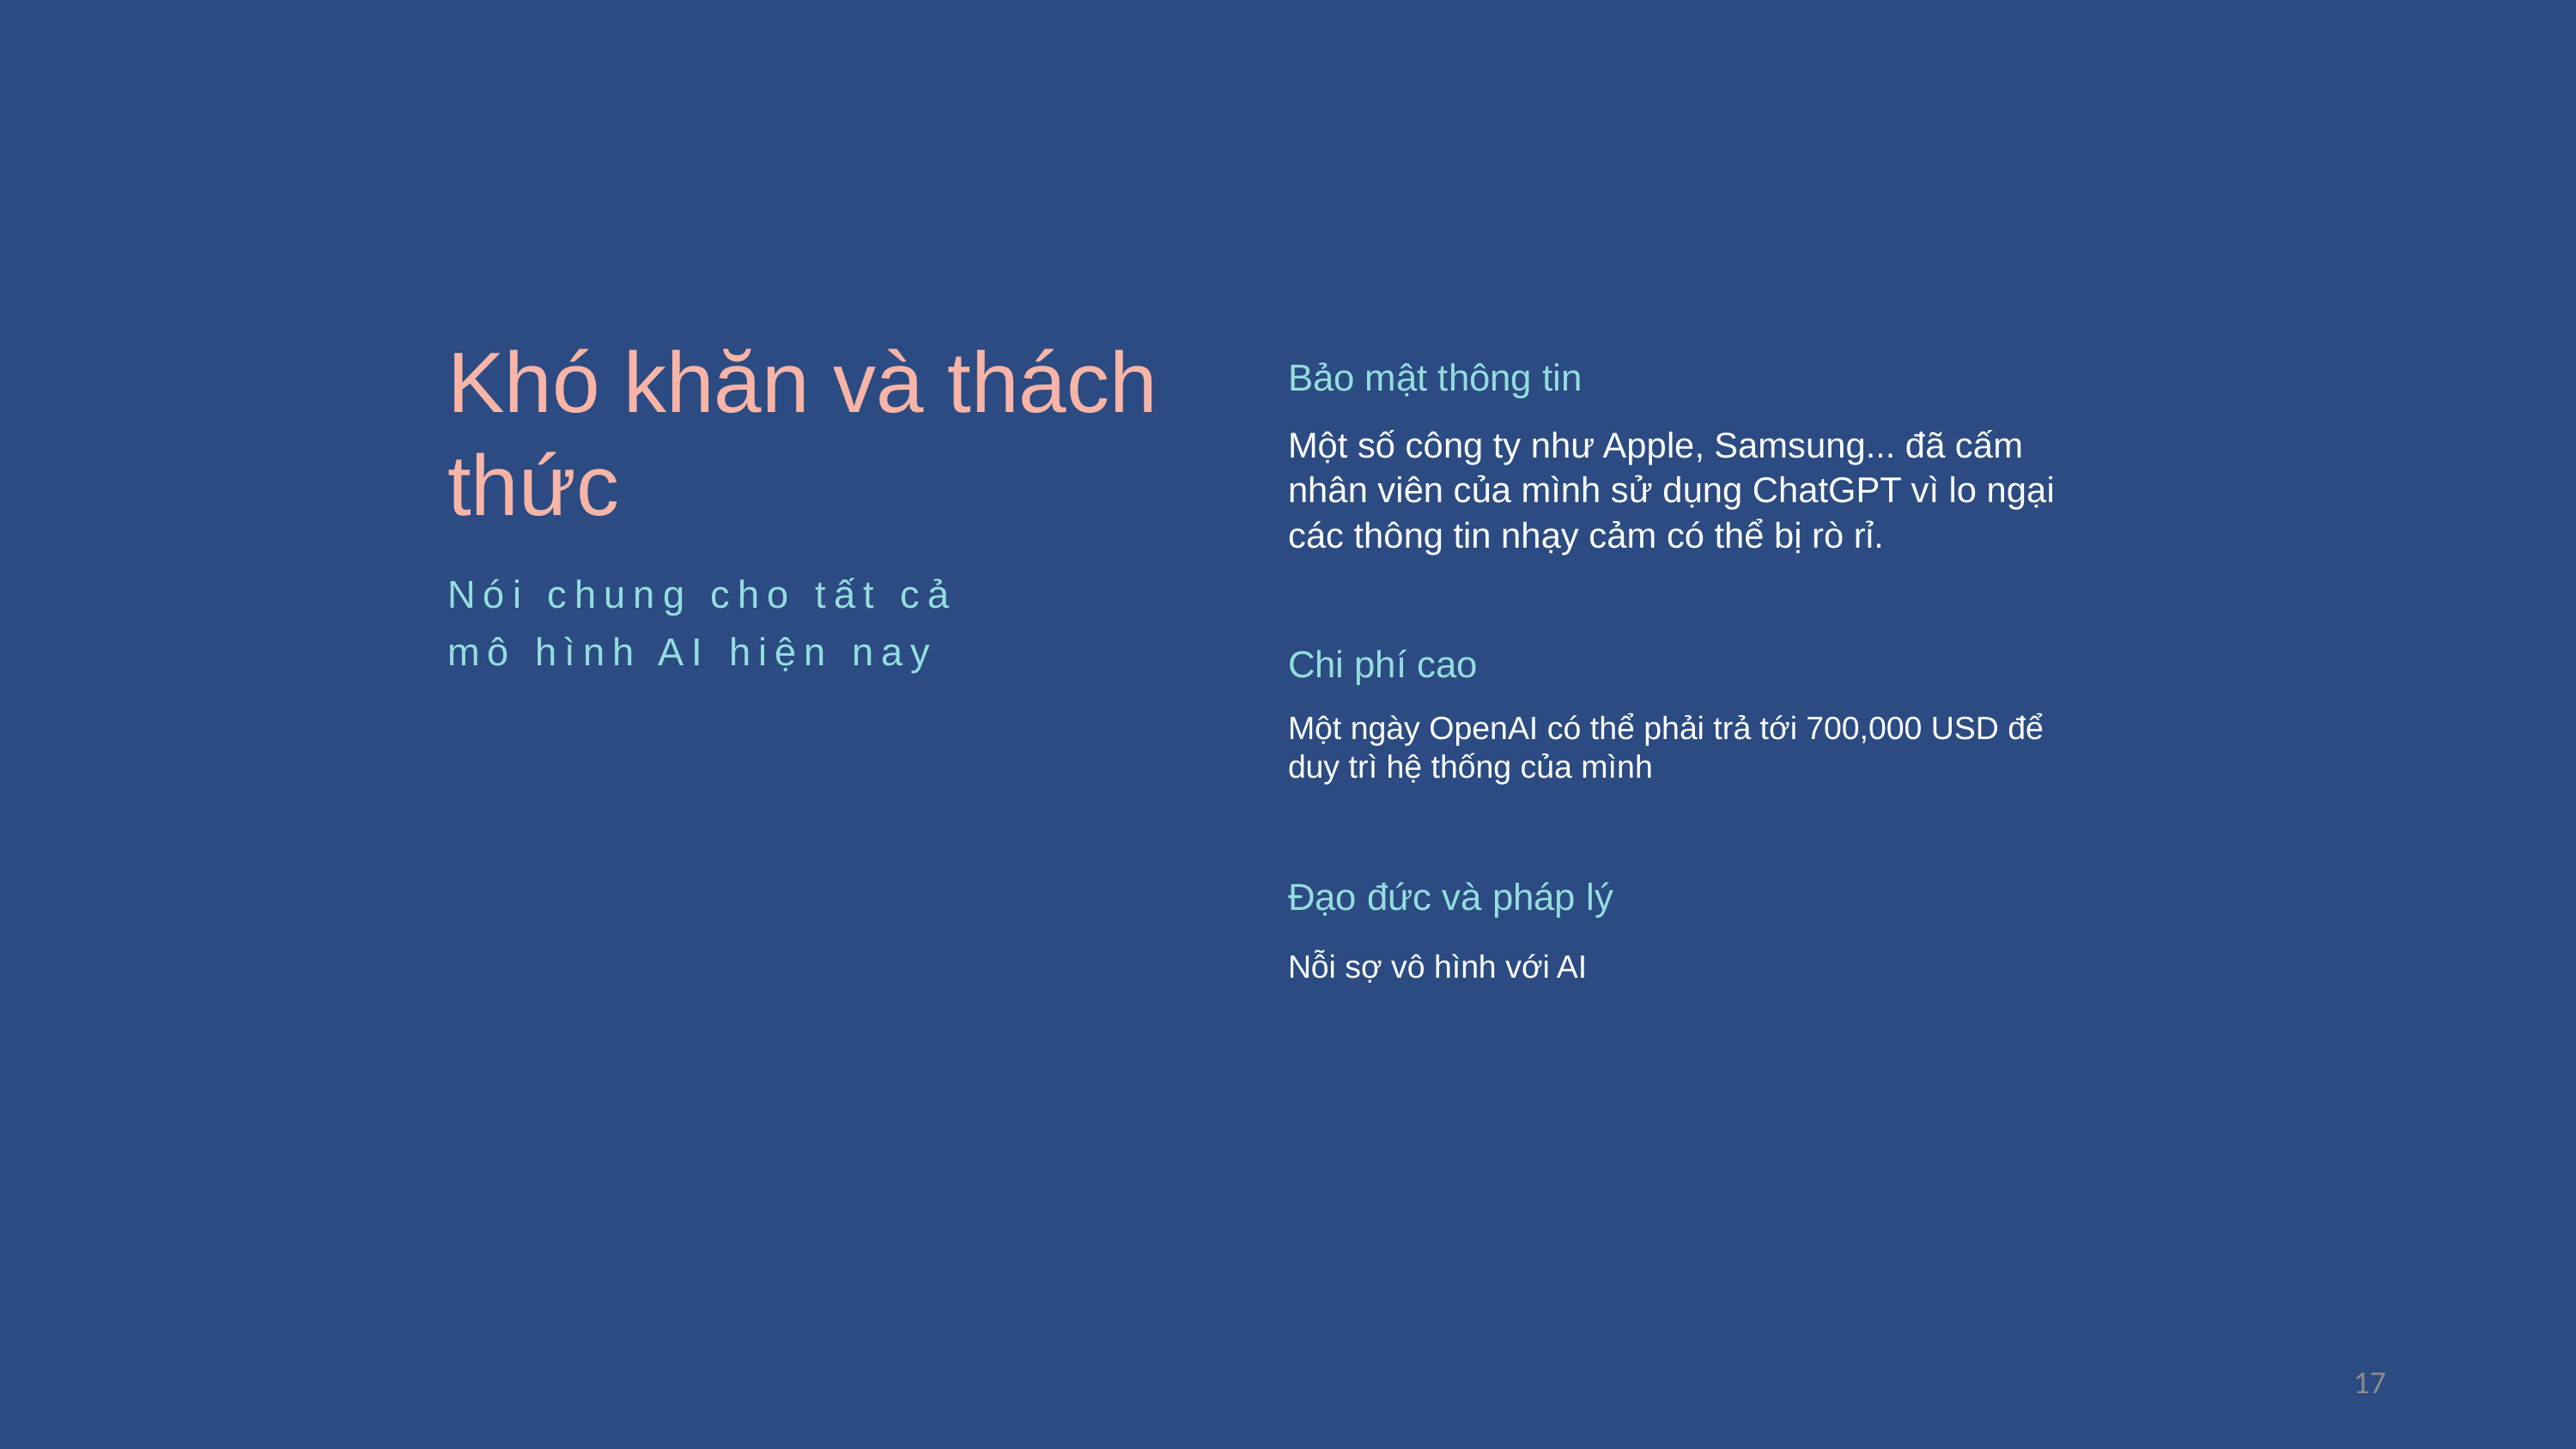

Khó khăn và thách thức
Nói chung cho tất cả mô hình AI hiện nay
Bảo mật thông tin
Một số công ty như Apple, Samsung... đã cấm nhân viên của mình sử dụng ChatGPT vì lo ngại các thông tin nhạy cảm có thể bị rò rỉ.
Chi phí cao
Một ngày OpenAI có thể phải trả tới 700,000 USD để duy trì hệ thống của mình
Đạo đức và pháp lý
Nỗi sợ vô hình với AI
17